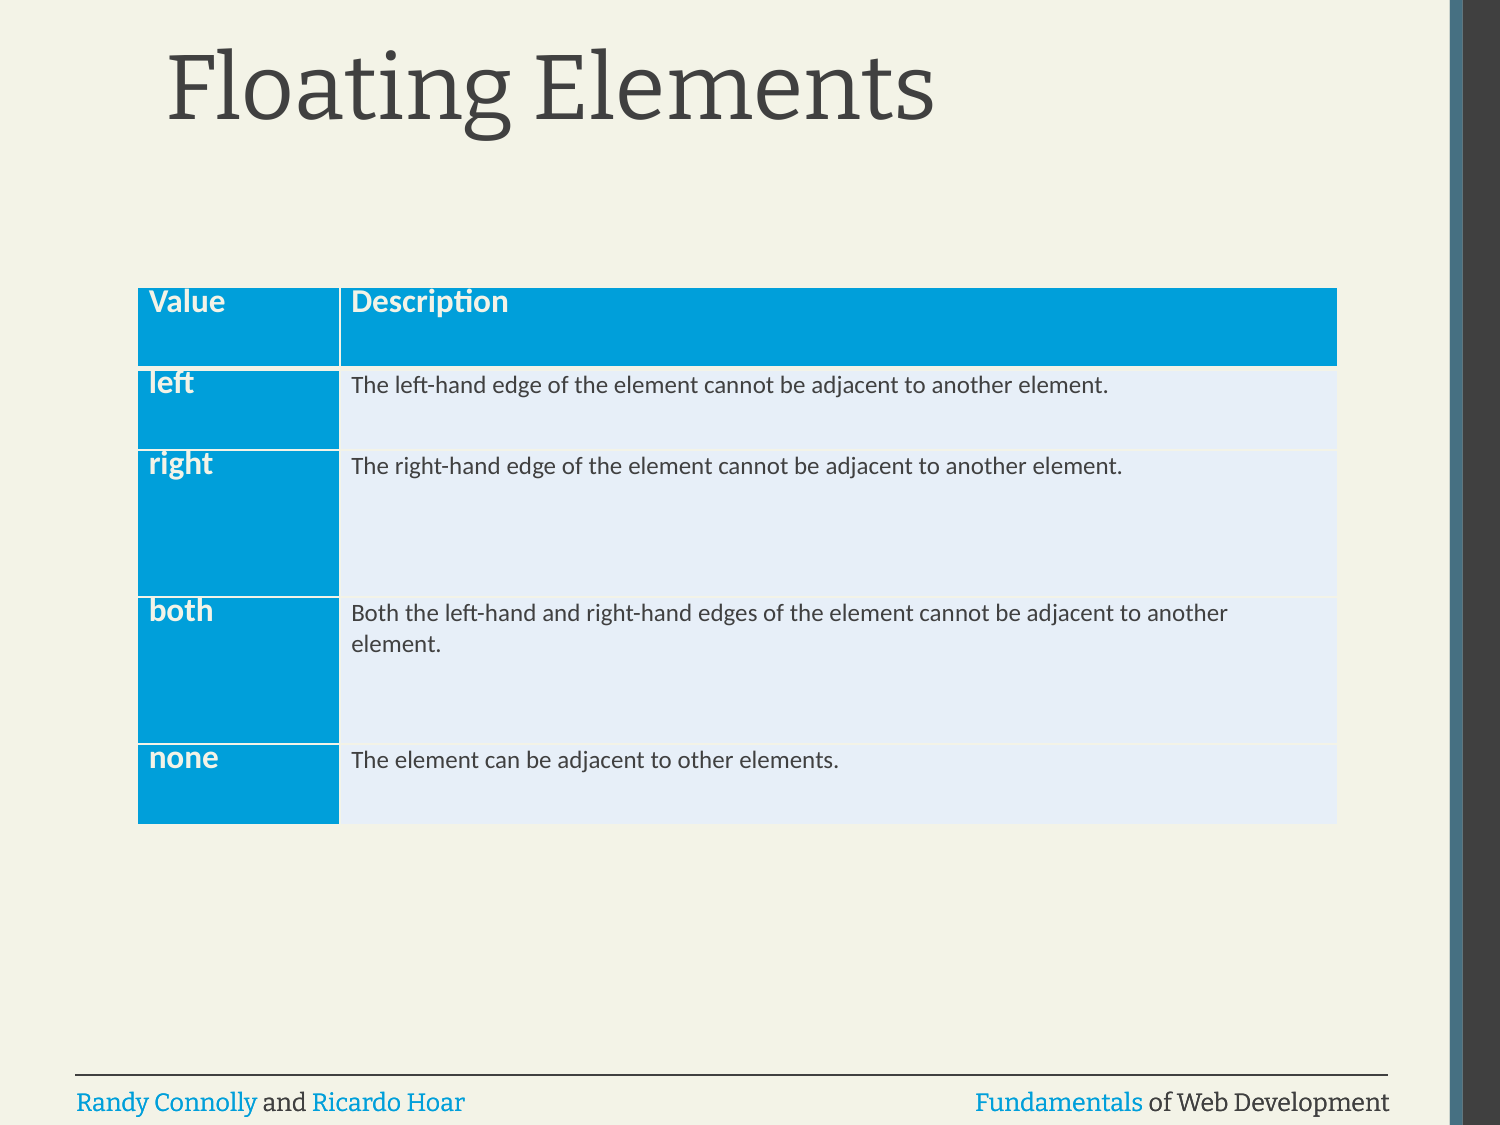

# Floating Elements

| Value | Description |
| --- | --- |
| left | The left-hand edge of the element cannot be adjacent to another element. |
| right | The right-hand edge of the element cannot be adjacent to another element. |
| both | Both the left-hand and right-hand edges of the element cannot be adjacent to another element. |
| none | The element can be adjacent to other elements. |